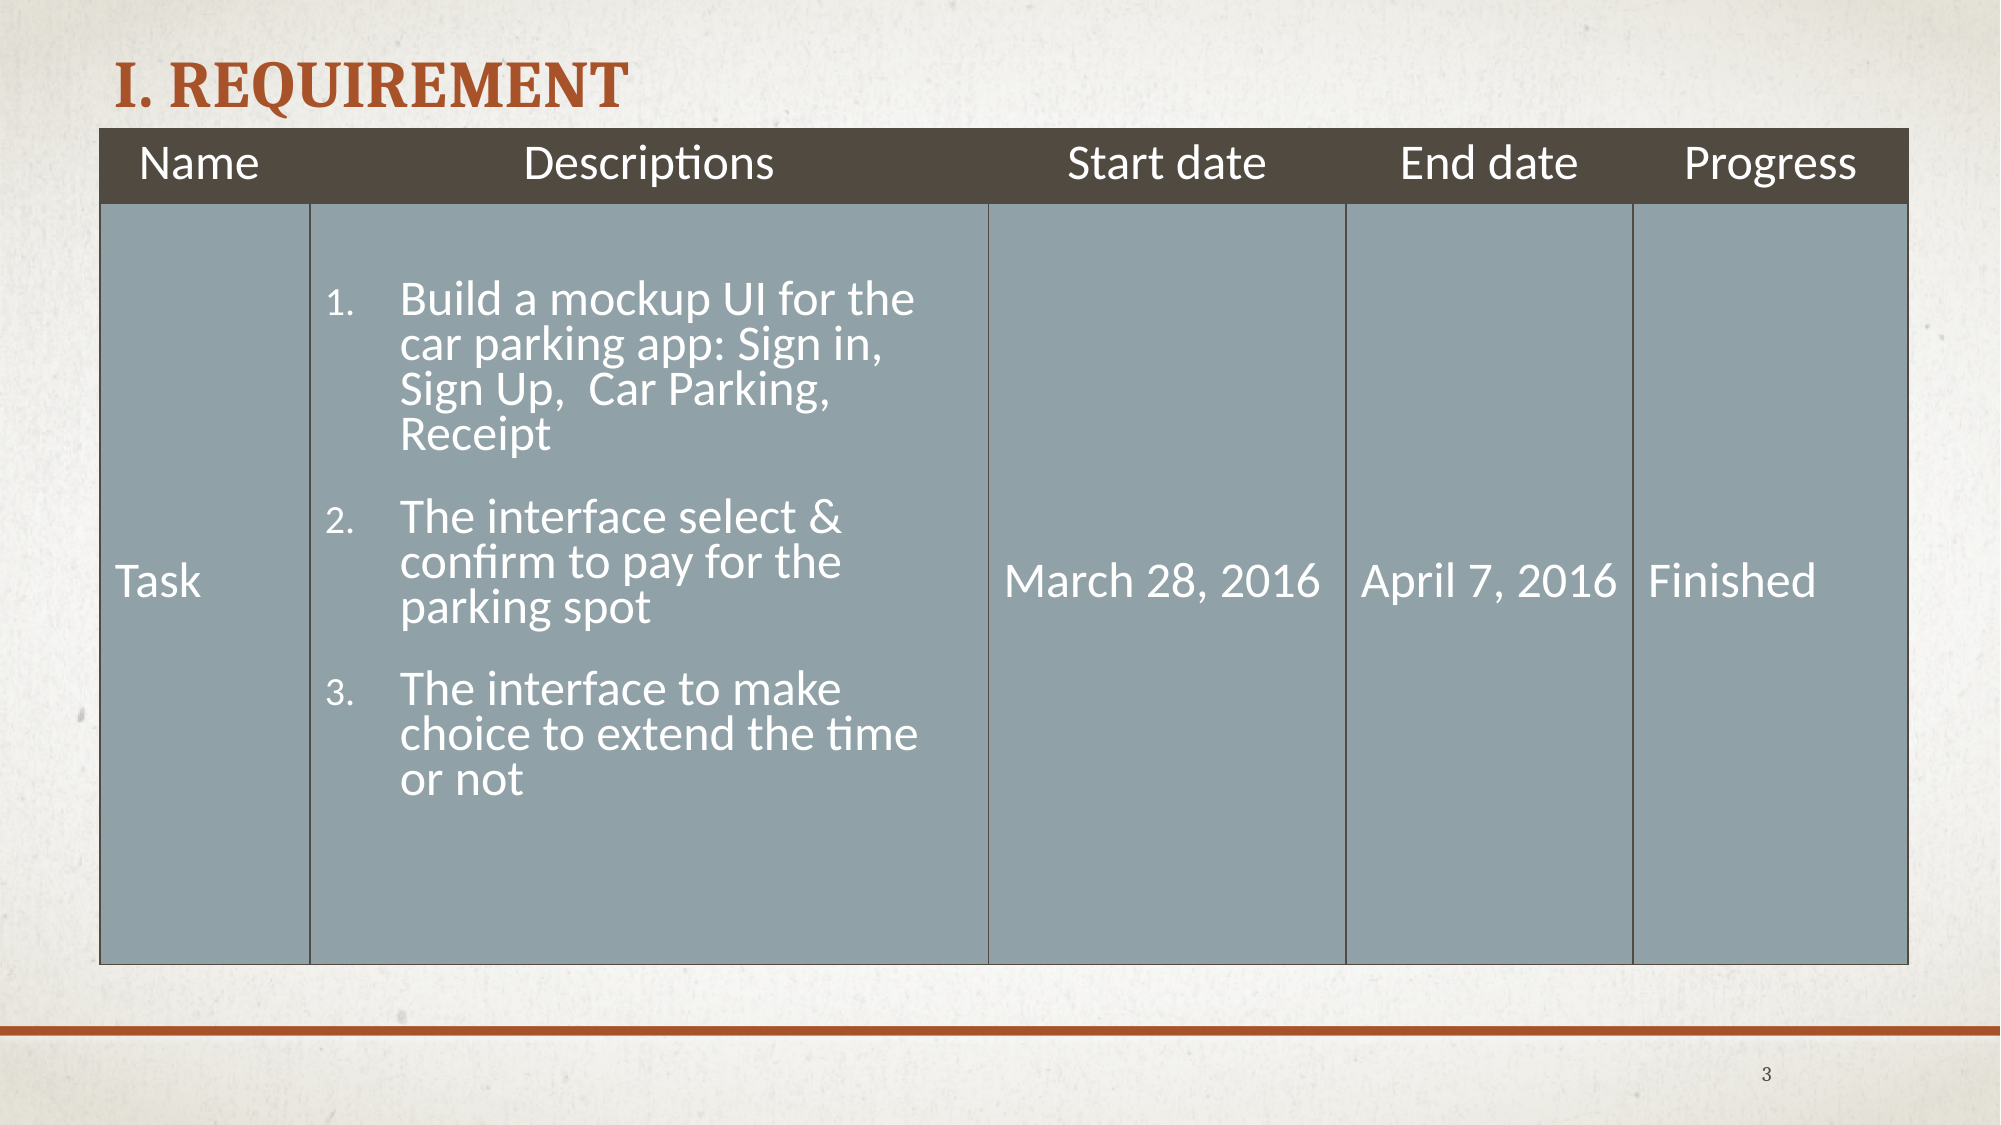

# I. Requirement
| Name | Descriptions | Start date | End date | Progress |
| --- | --- | --- | --- | --- |
| Task | Build a mockup UI for the car parking app: Sign in, Sign Up, Car Parking, Receipt The interface select & confirm to pay for the parking spot The interface to make choice to extend the time or not | March 28, 2016 | April 7, 2016 | Finished |
3